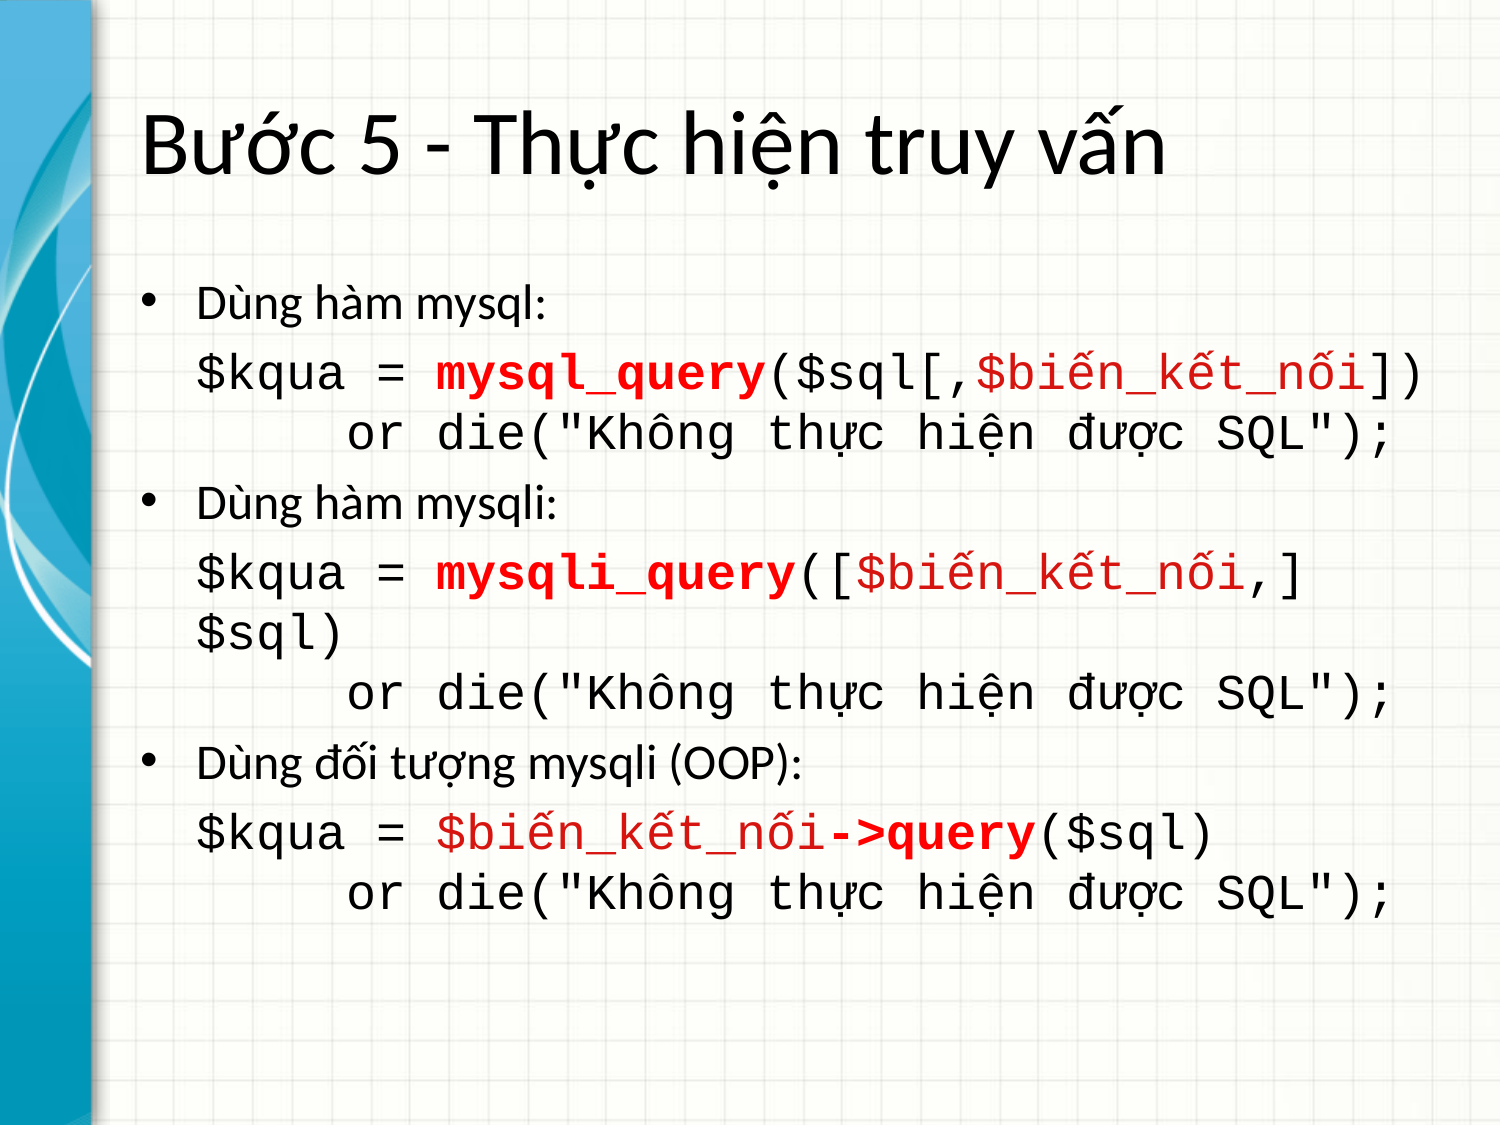

# Bước 5 - Thực hiện truy vấn
Dùng hàm mysql:
	$kqua = mysql_query($sql[,$biến_kết_nối])
	or die("Không thực hiện được SQL");
Dùng hàm mysqli:
	$kqua = mysqli_query([$biến_kết_nối,]$sql)
	or die("Không thực hiện được SQL");
Dùng đối tượng mysqli (OOP):
	$kqua = $biến_kết_nối->query($sql)
	or die("Không thực hiện được SQL");